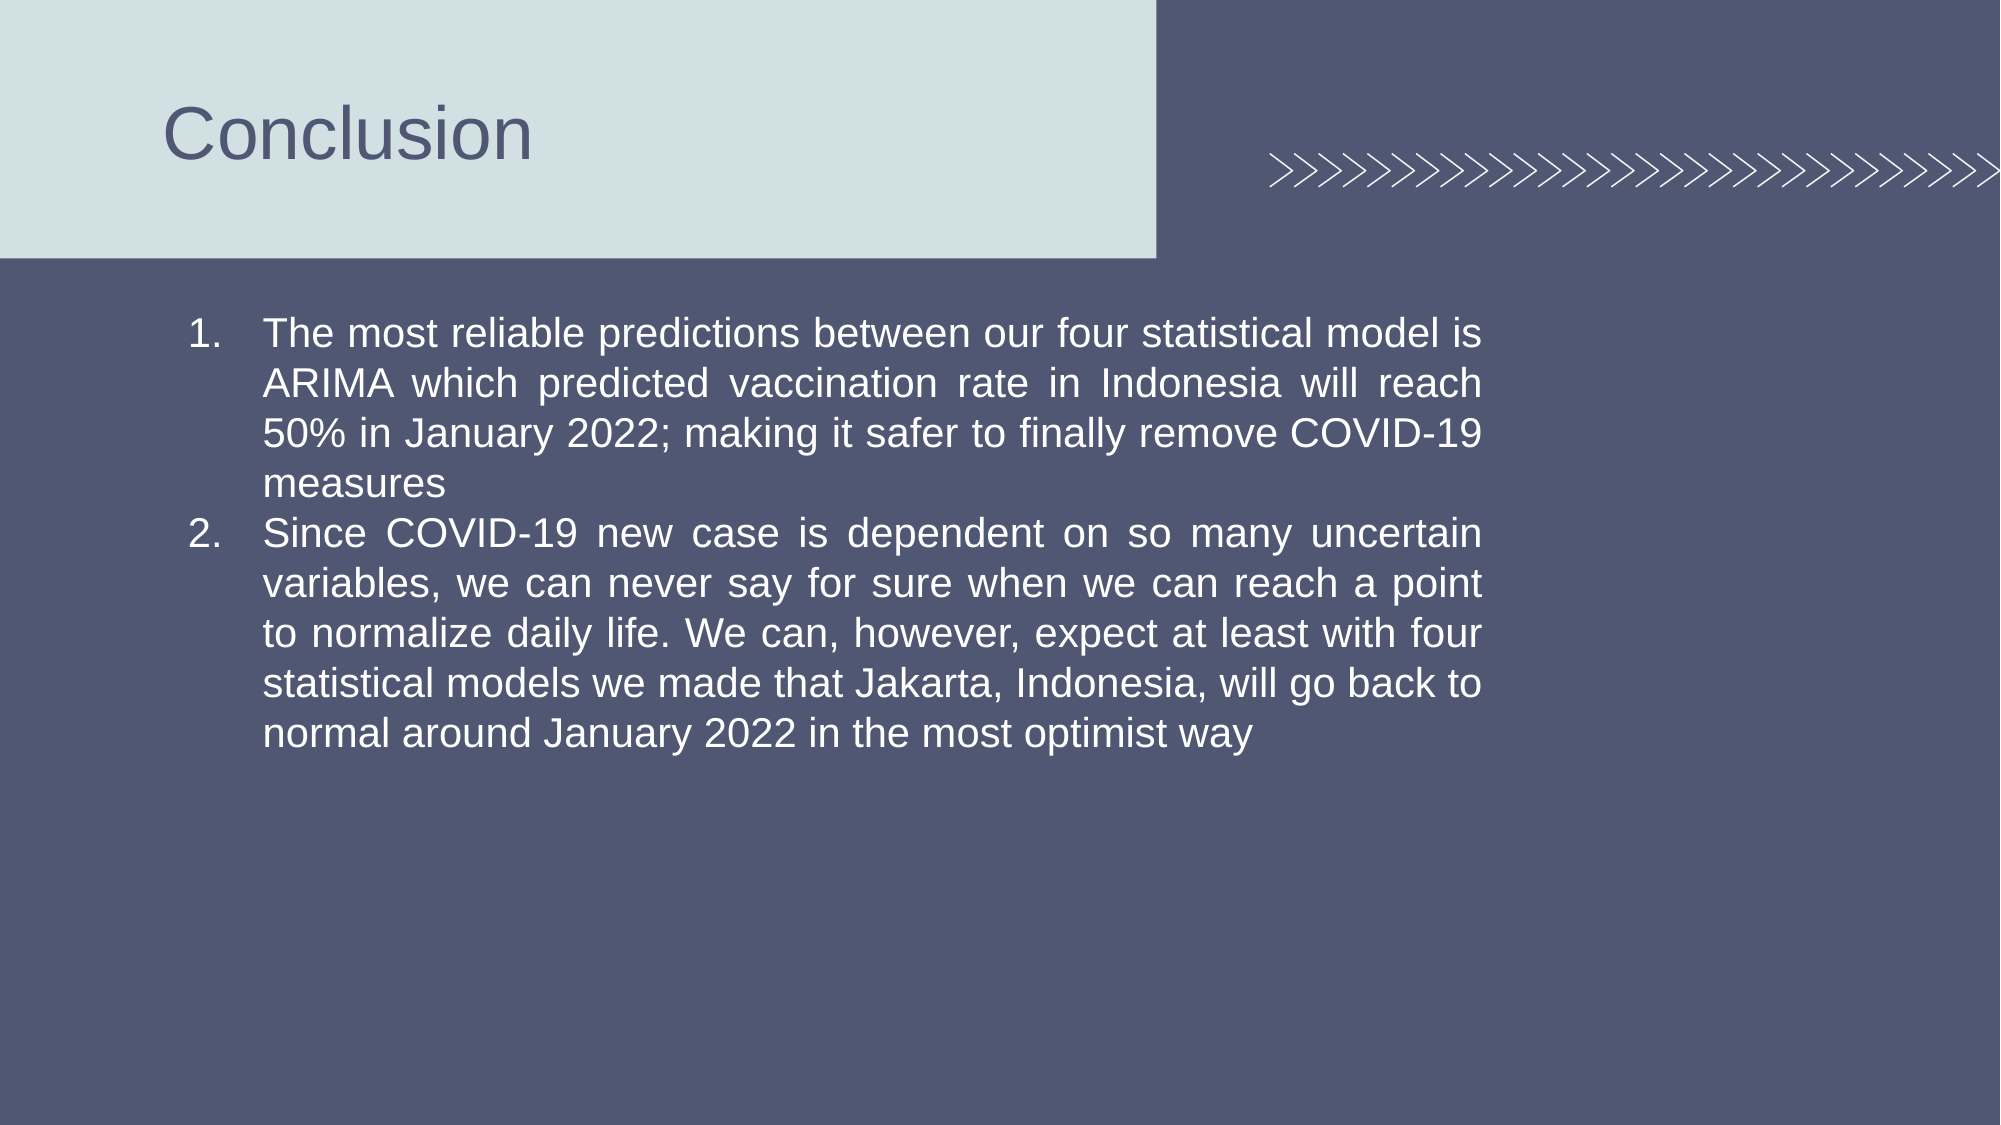

# Conclusion
The most reliable predictions between our four statistical model is ARIMA which predicted vaccination rate in Indonesia will reach 50% in January 2022; making it safer to finally remove COVID-19 measures
Since COVID-19 new case is dependent on so many uncertain variables, we can never say for sure when we can reach a point to normalize daily life. We can, however, expect at least with four statistical models we made that Jakarta, Indonesia, will go back to normal around January 2022 in the most optimist way